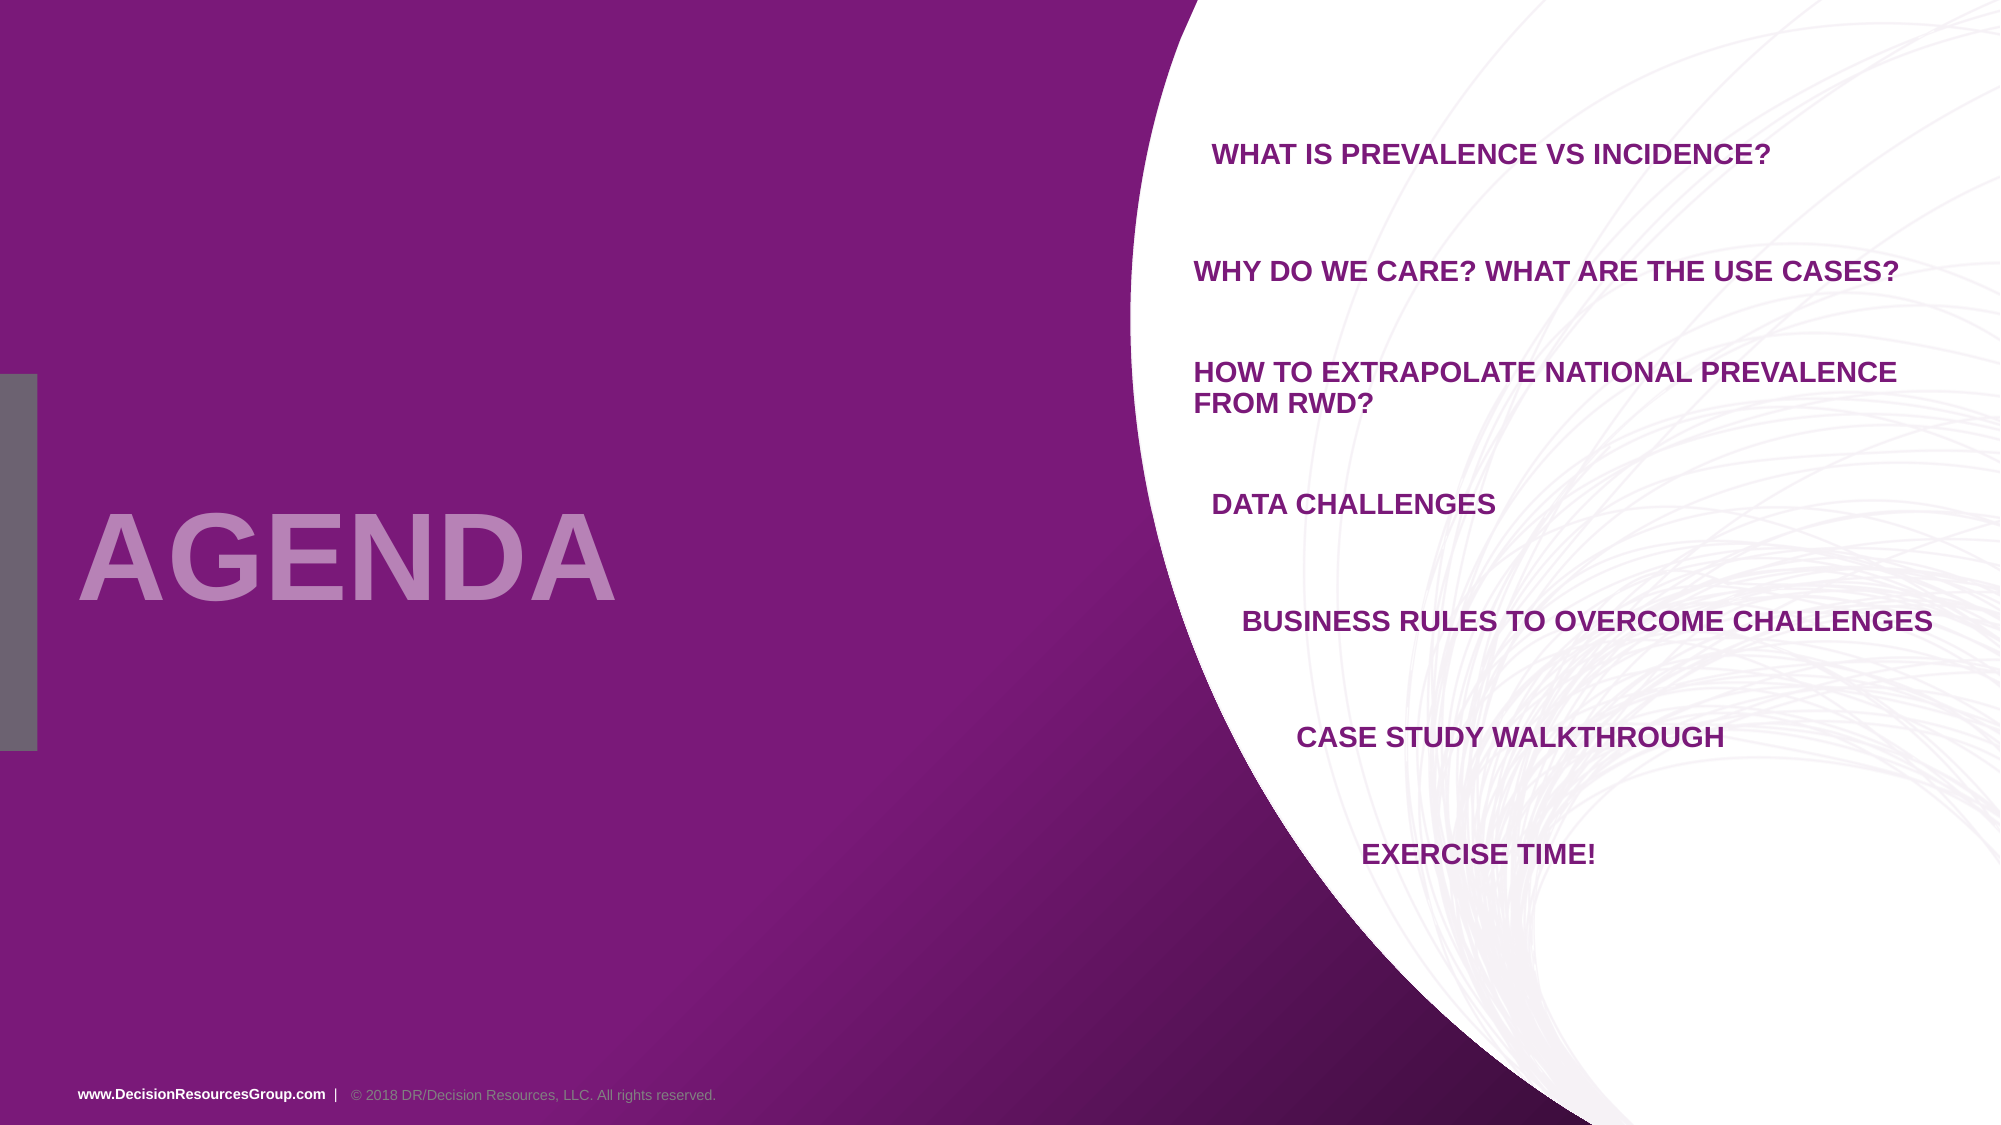

WHAT IS PREVALENCE VS INCIDENCE?

WHY DO WE CARE? WHAT ARE THE USE CASES?

HOW TO EXTRAPOLATE NATIONAL PREVALENCE FROM RWD?
# agenda

DATA CHALLENGES

BUSINESS RULES TO OVERCOME CHALLENGES

CASE STUDY WALKTHROUGH

EXERCISE TIME!
© 2018 DR/Decision Resources, LLC. All rights reserved.